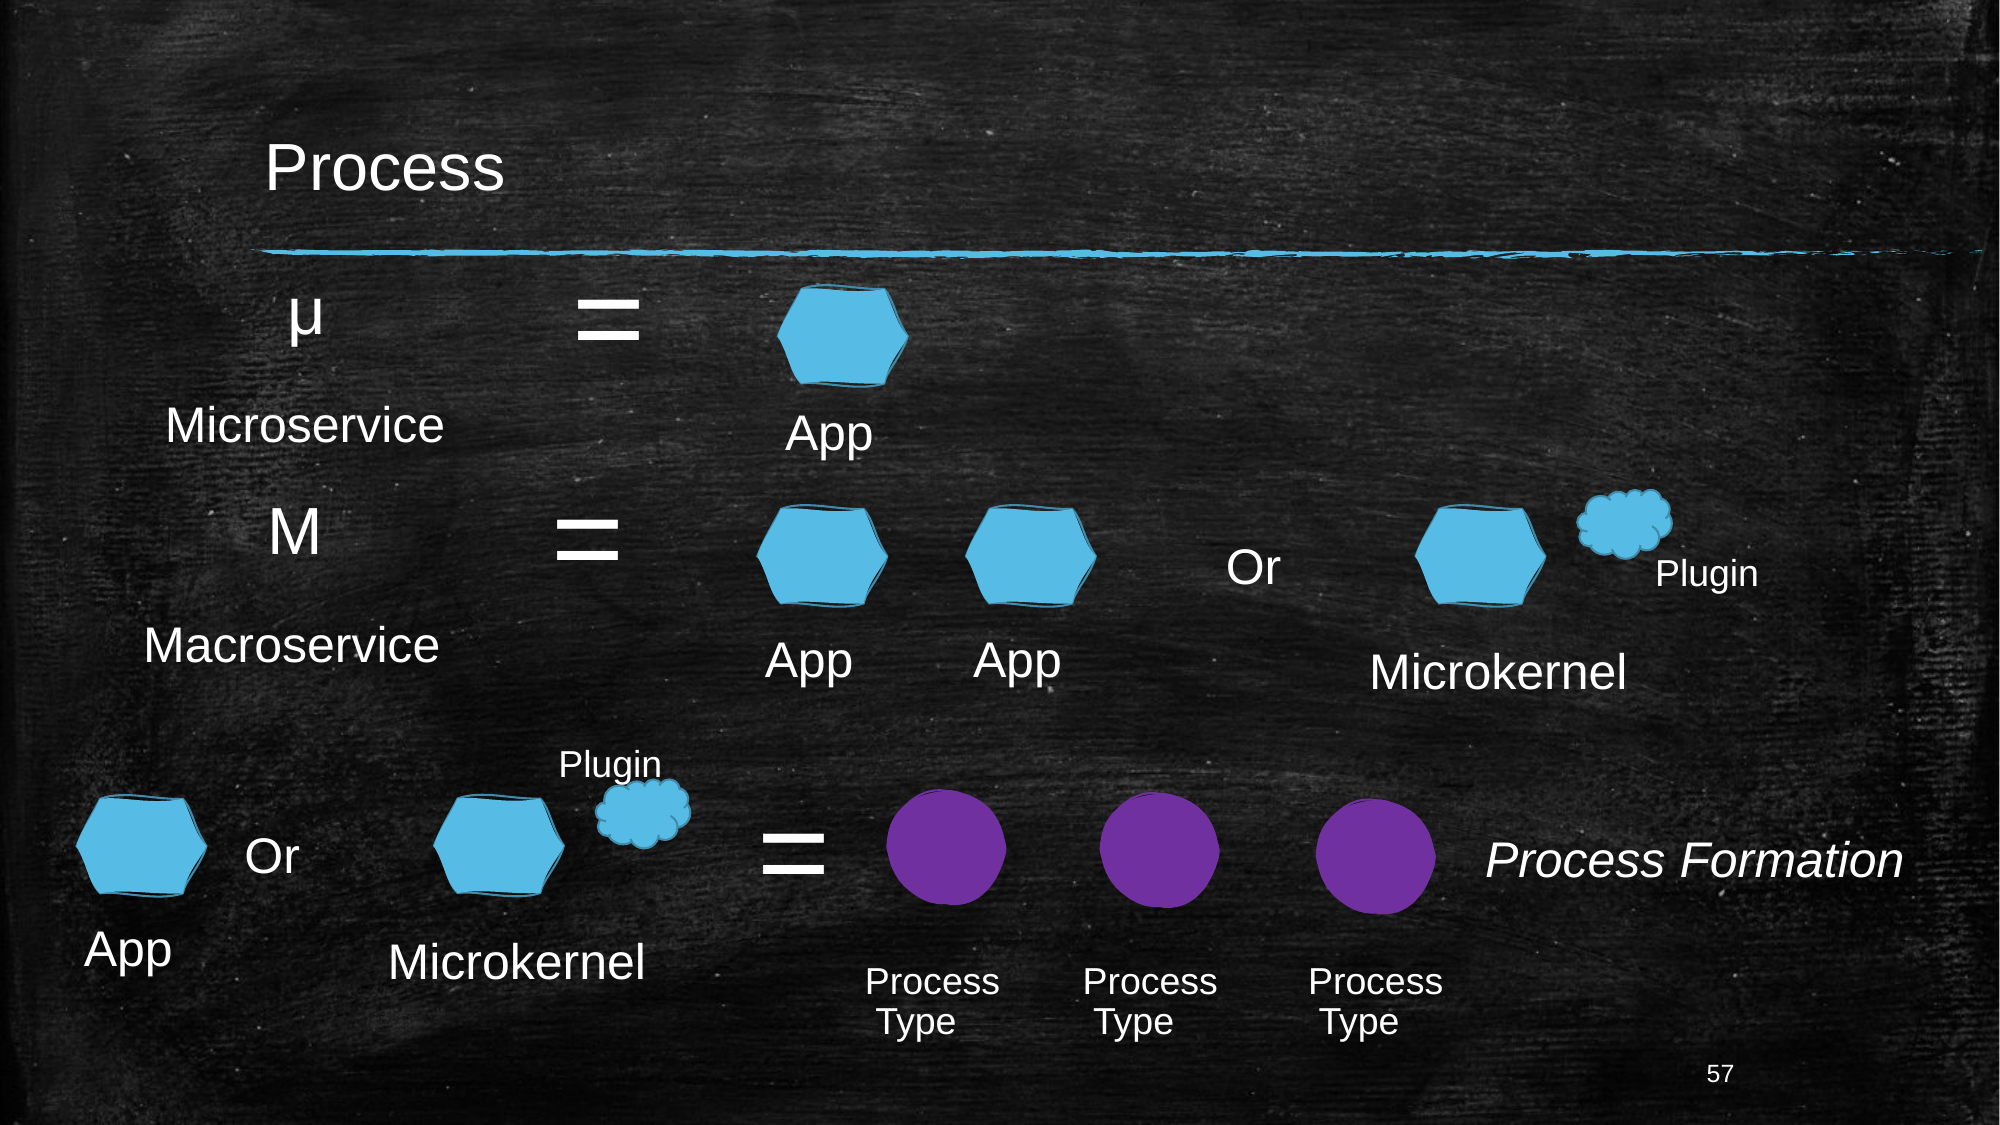

# Process
=
μ

Microservice
App
=
Μ

Or
Plugin
Macroservice
App
App
Microkernel
Plugin

=

Or
Process Formation
App
Microkernel
Process
 Type
Process
 Type
Process
 Type
57